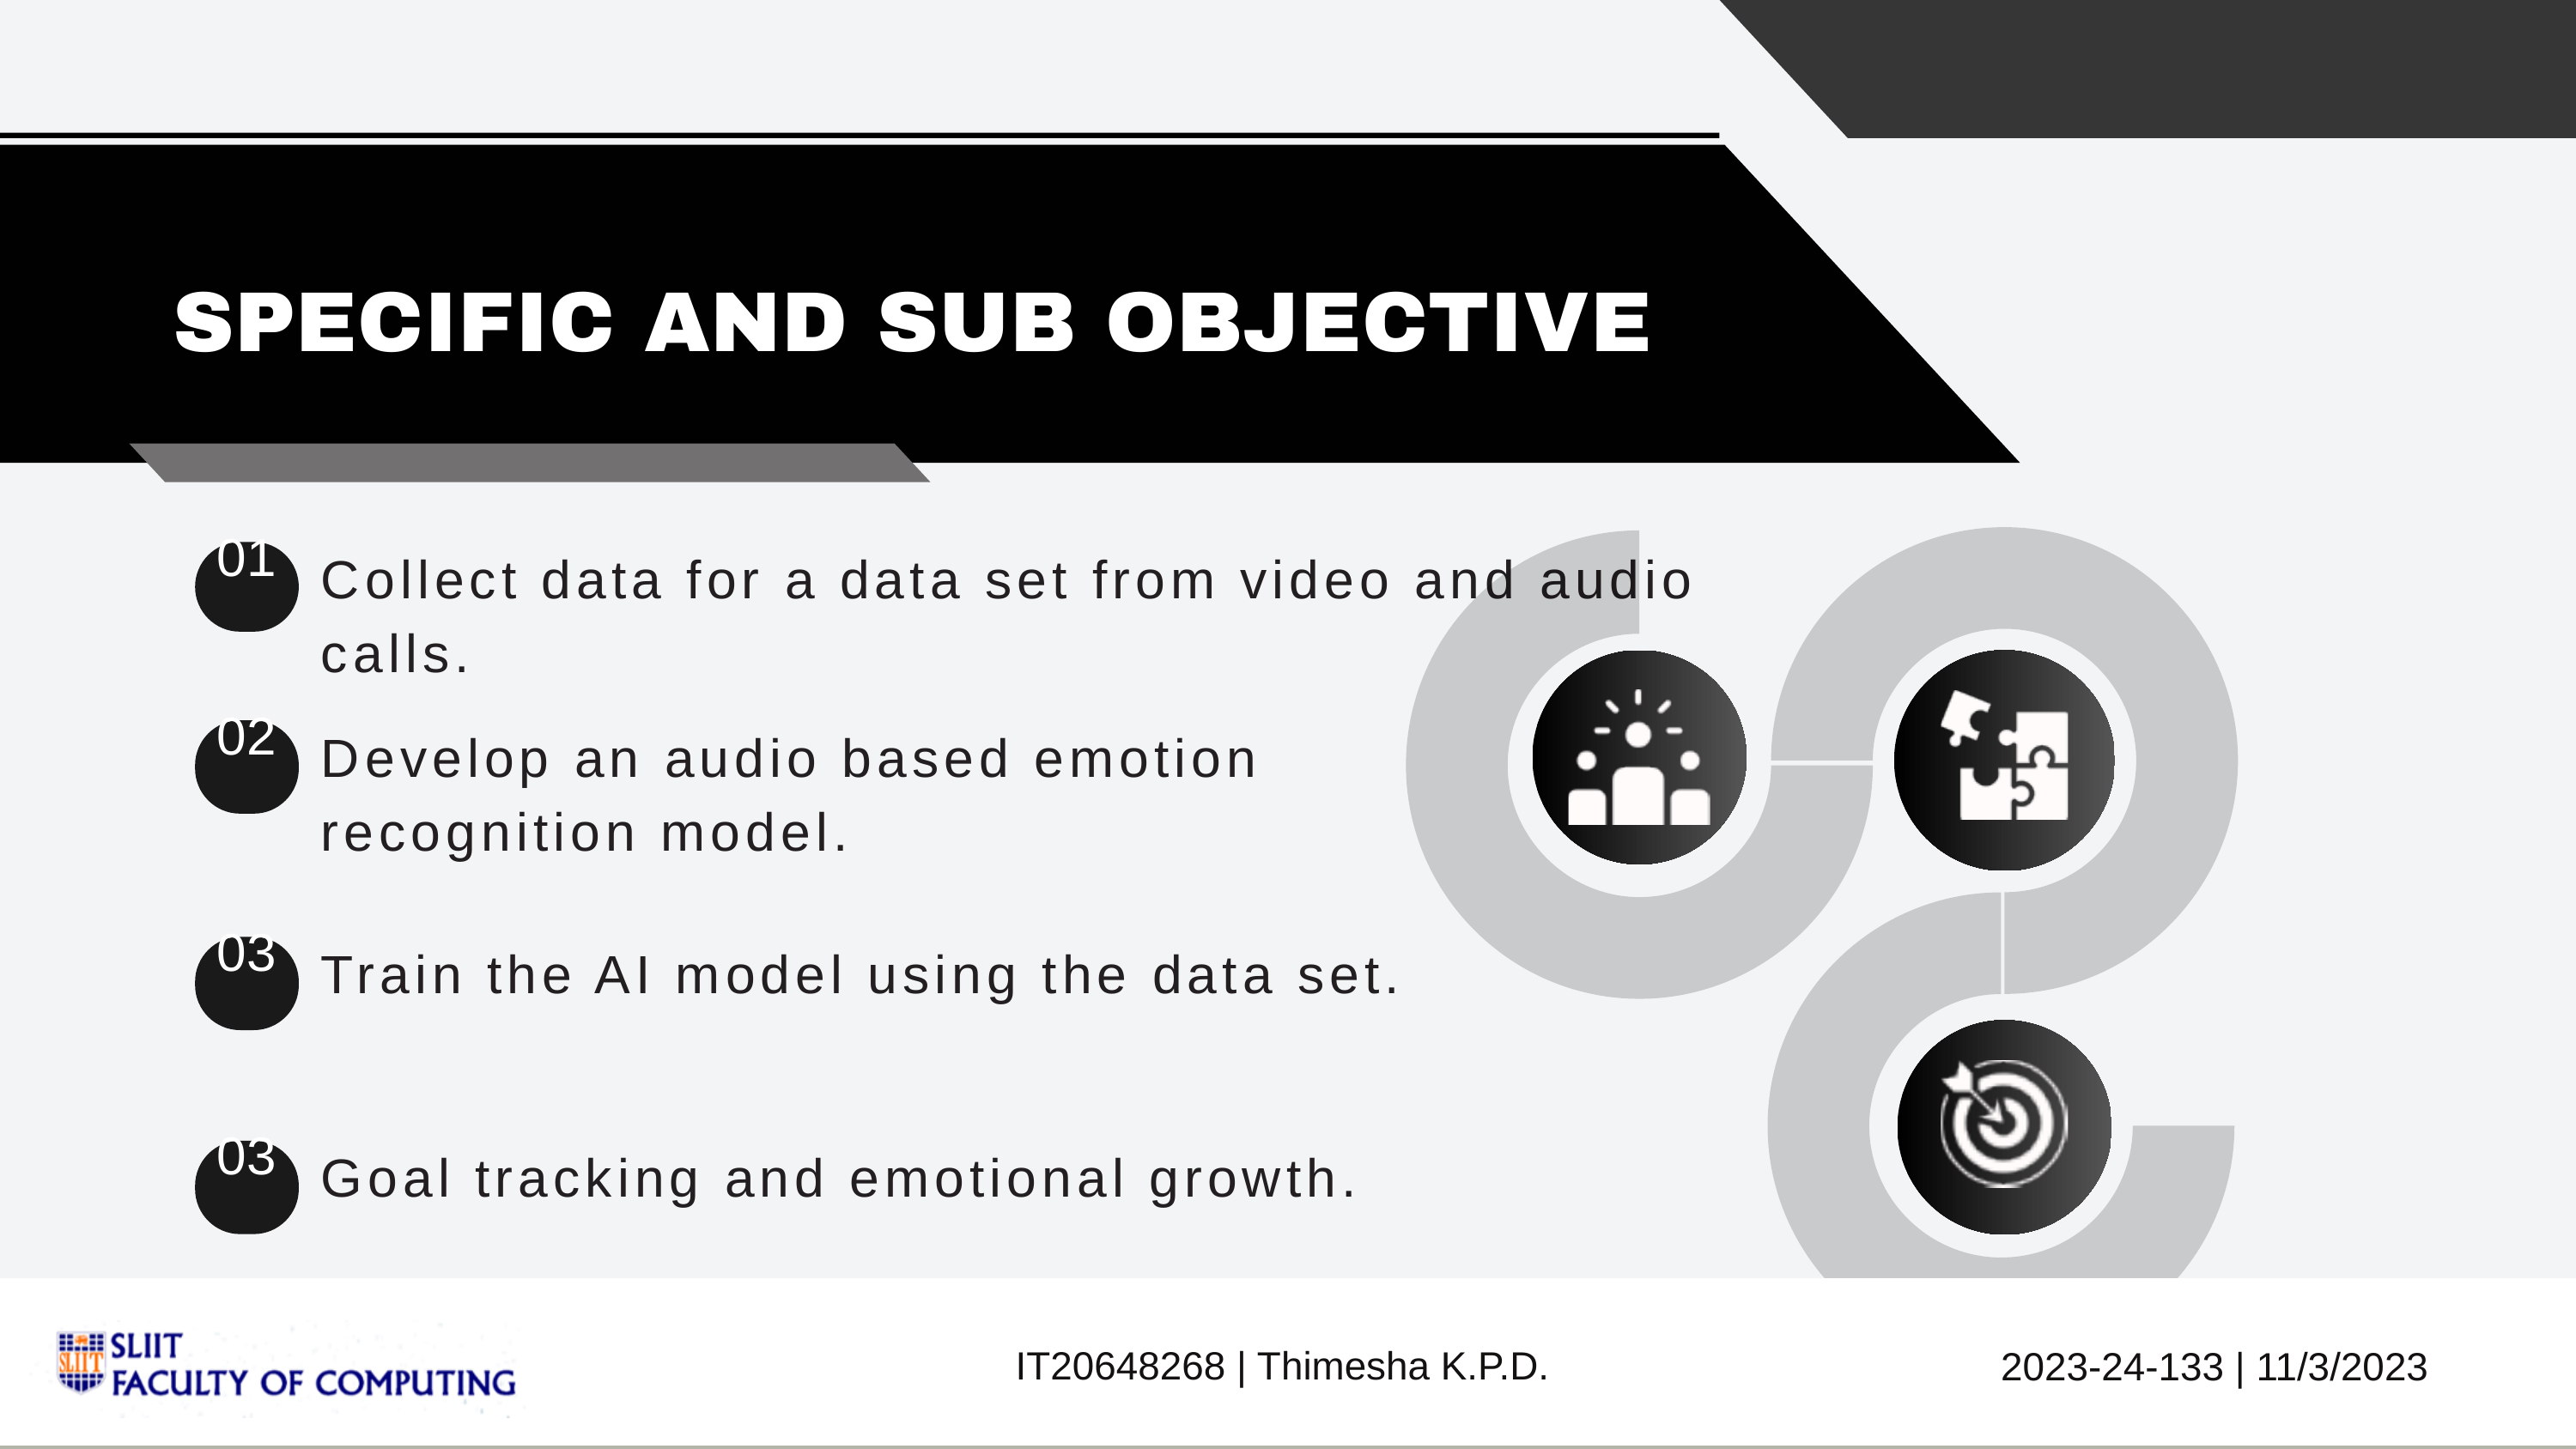

SPECIFIC AND SUB OBJECTIVE

Collect data for a data set from video and audio
calls.

01

Develop an audio based emotion recognition model.

02

Train the AI model using the data set.

03

Goal tracking and emotional growth.

03

IT20648268 | Thimesha K.P.D.
2023-24-133 | 11/3/2023